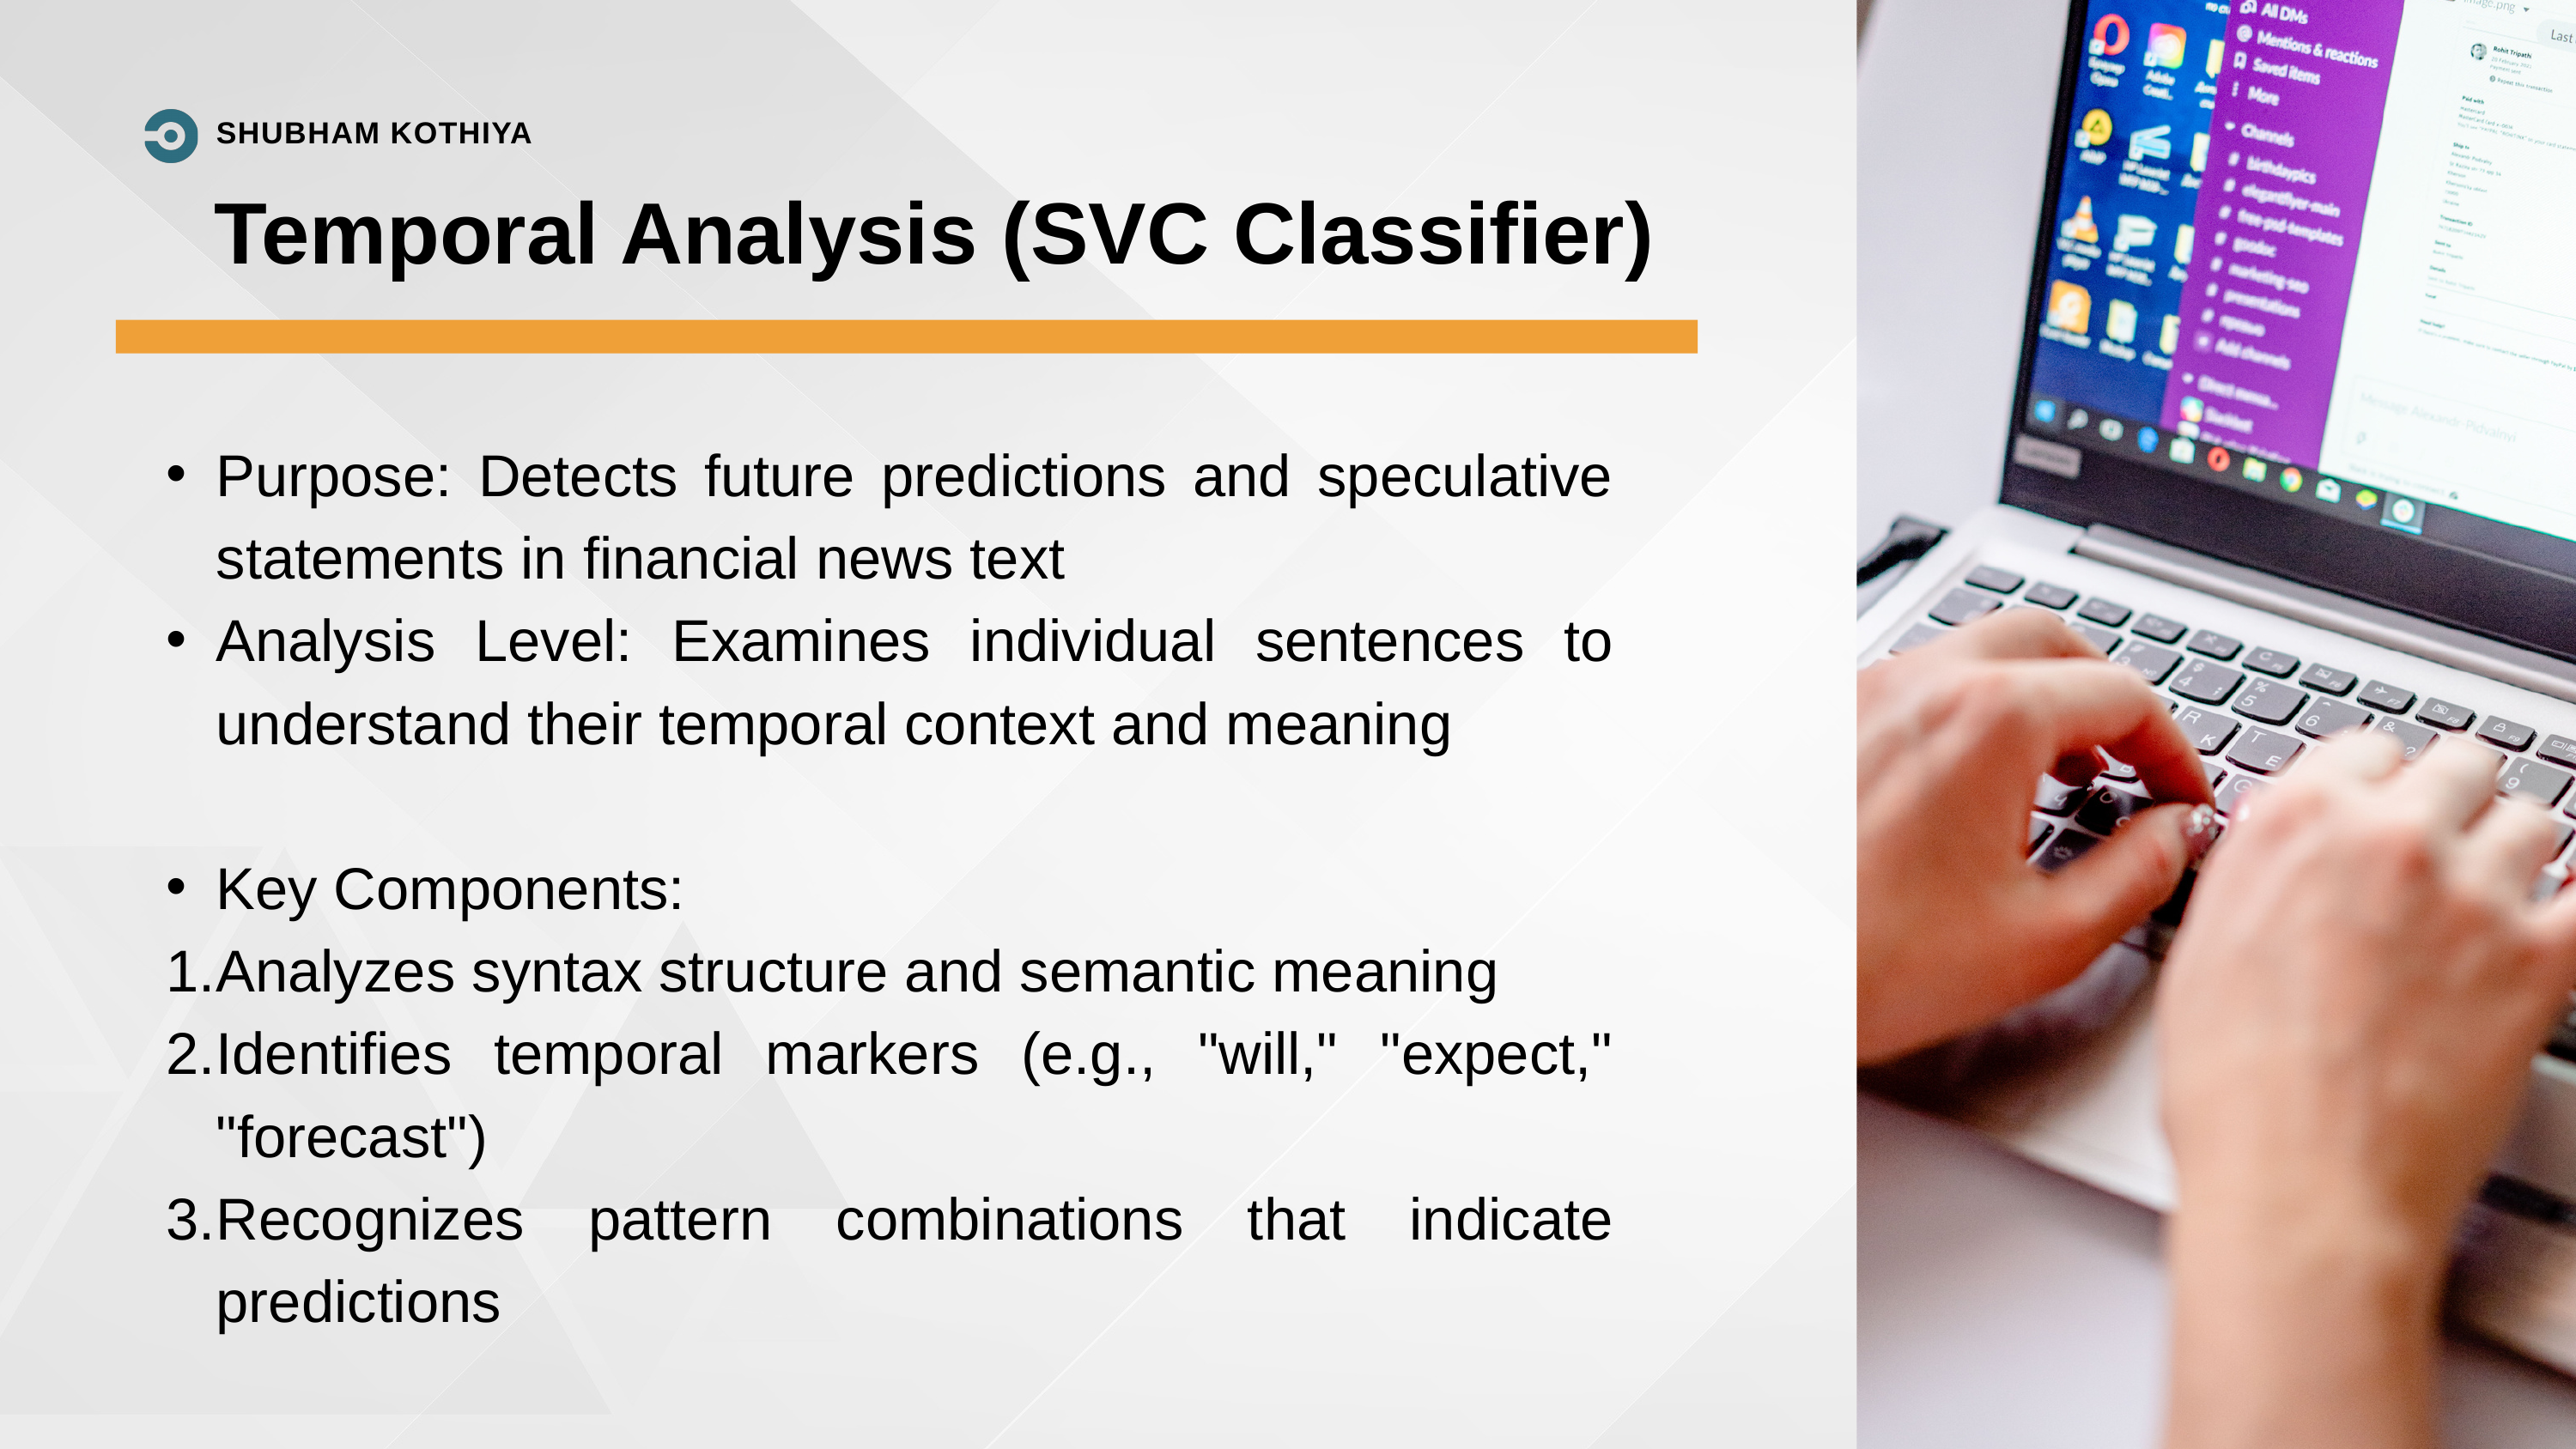

SHUBHAM KOTHIYA
Temporal Analysis (SVC Classifier)

Purpose: Detects future predictions and speculative statements in financial news text
Analysis Level: Examines individual sentences to understand their temporal context and meaning

Key Components:
Analyzes syntax structure and semantic meaning
Identifies temporal markers (e.g., "will," "expect," "forecast")
Recognizes pattern combinations that indicate predictions